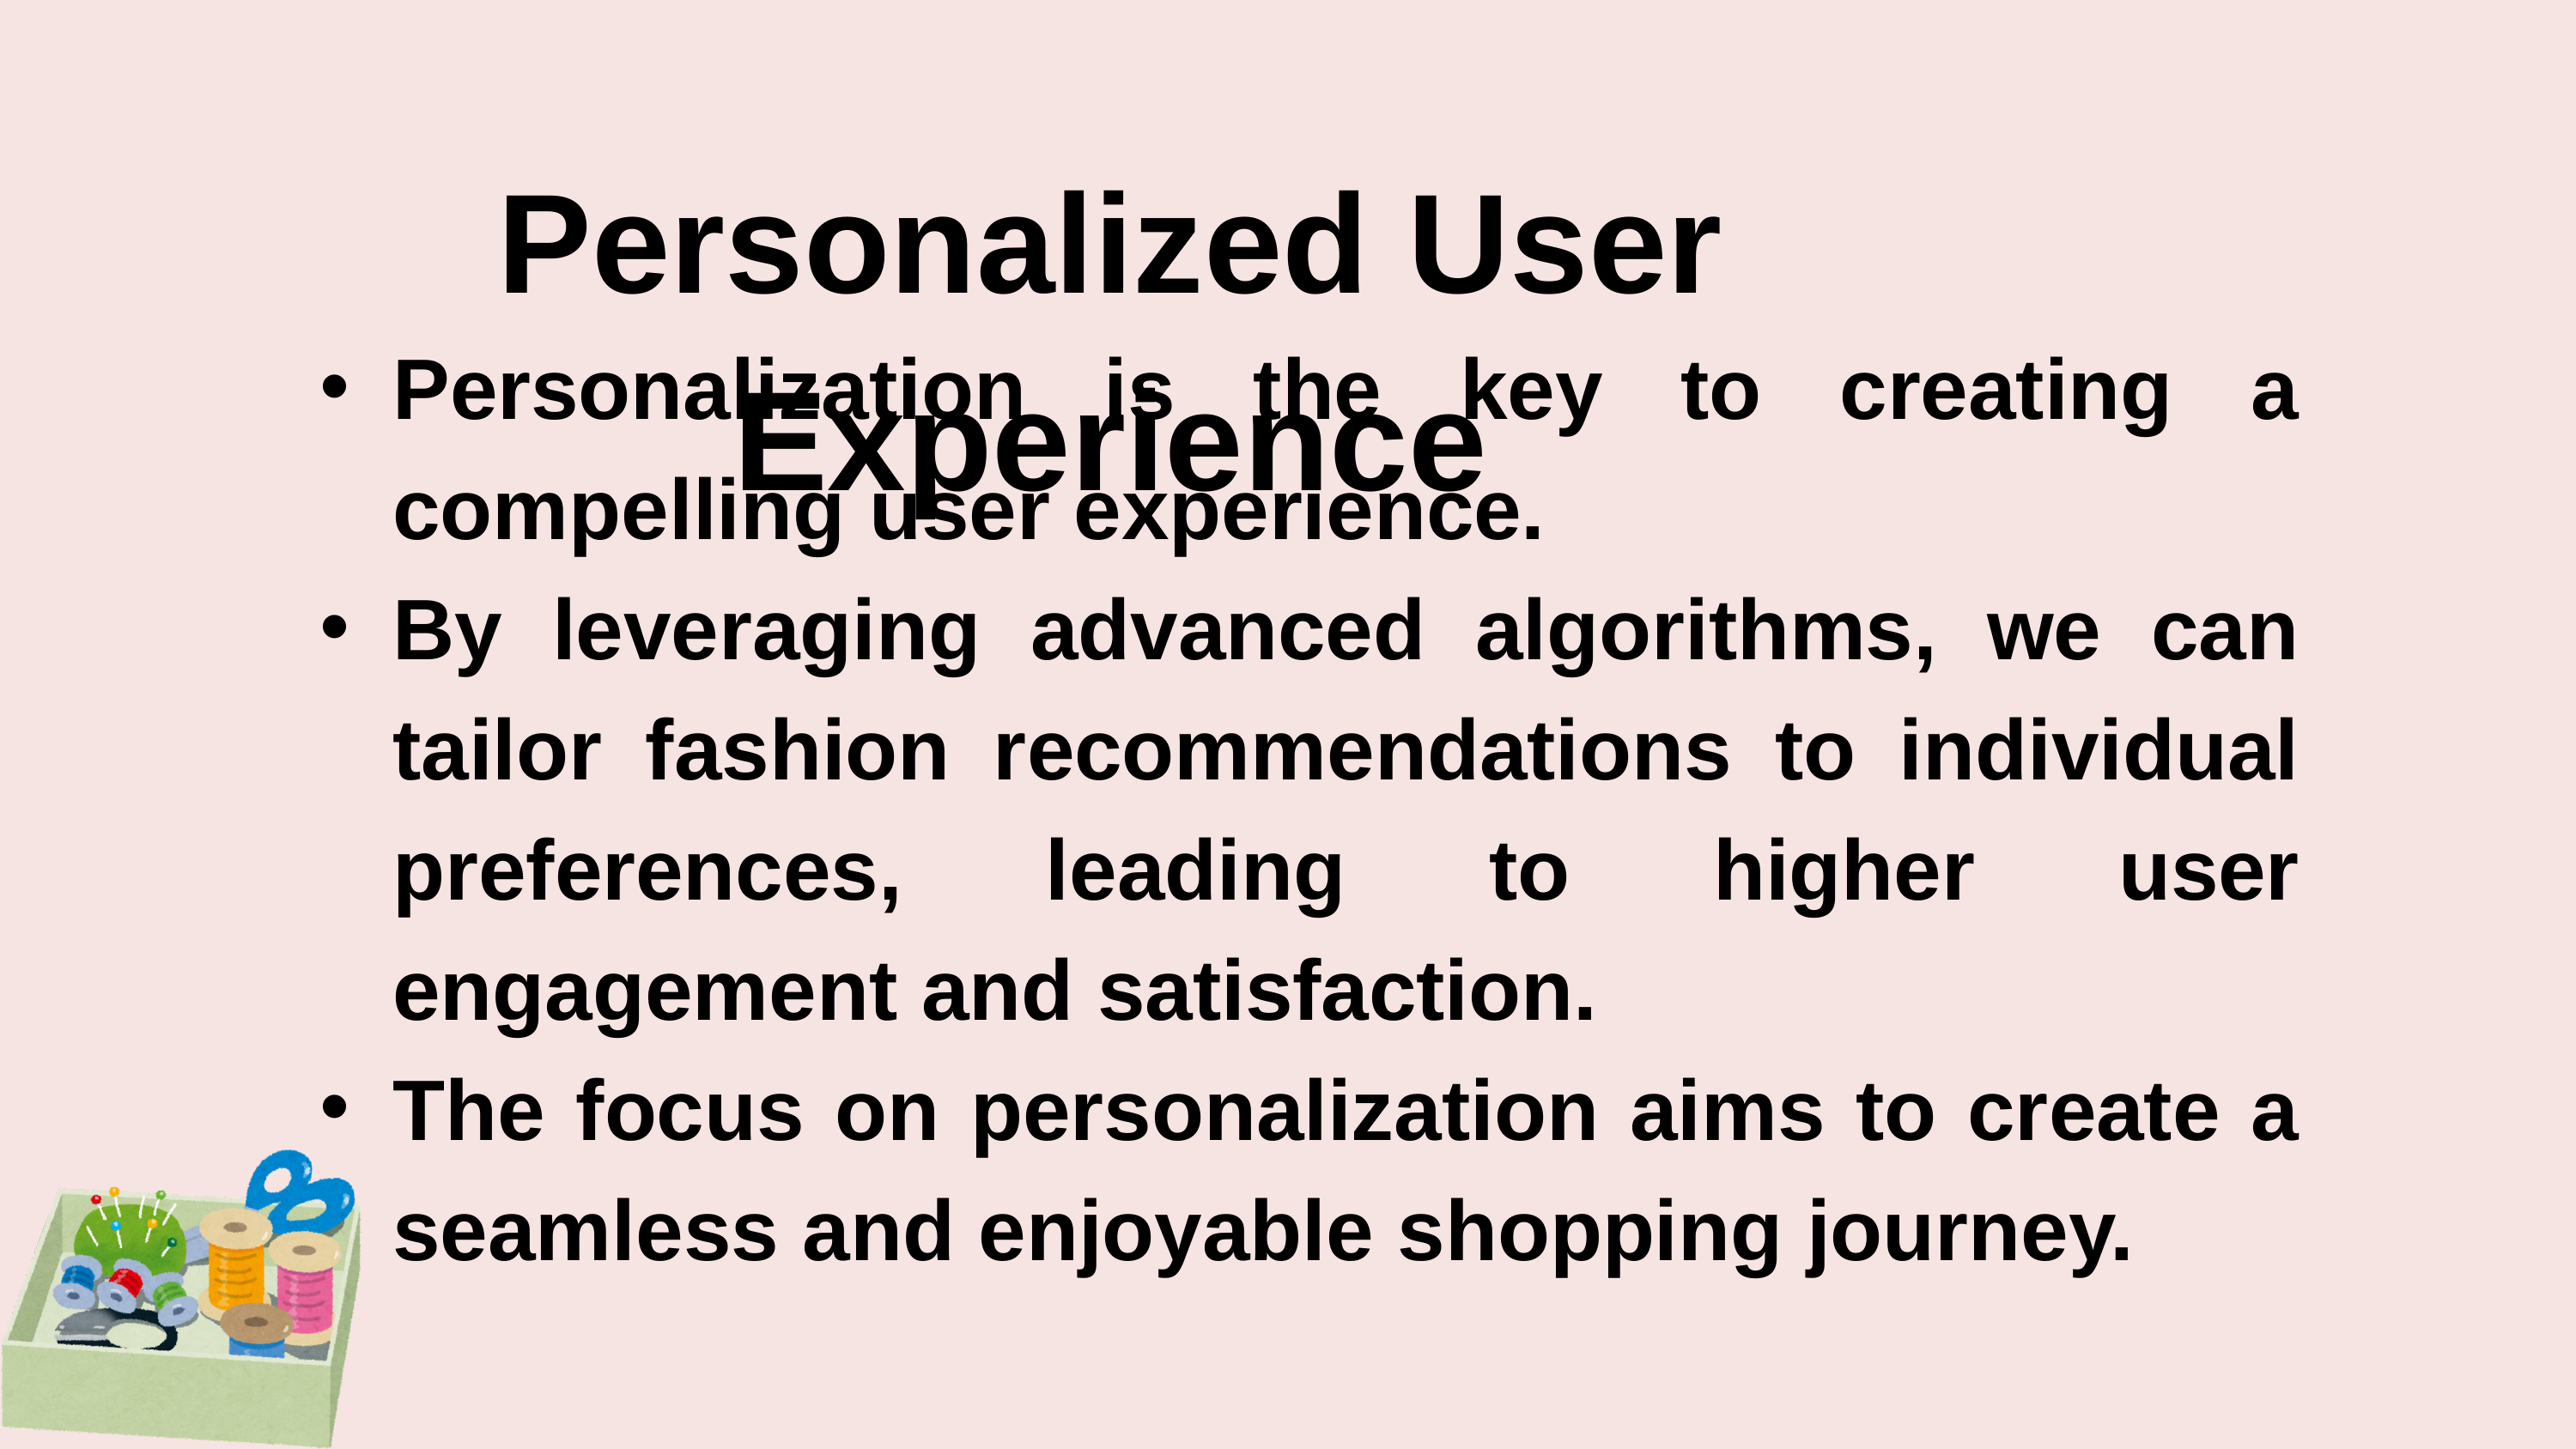

Personalized User Experience

Personalization is the key to creating a compelling user experience.
By leveraging advanced algorithms, we can tailor fashion recommendations to individual preferences, leading to higher user engagement and satisfaction.
The focus on personalization aims to create a seamless and enjoyable shopping journey.